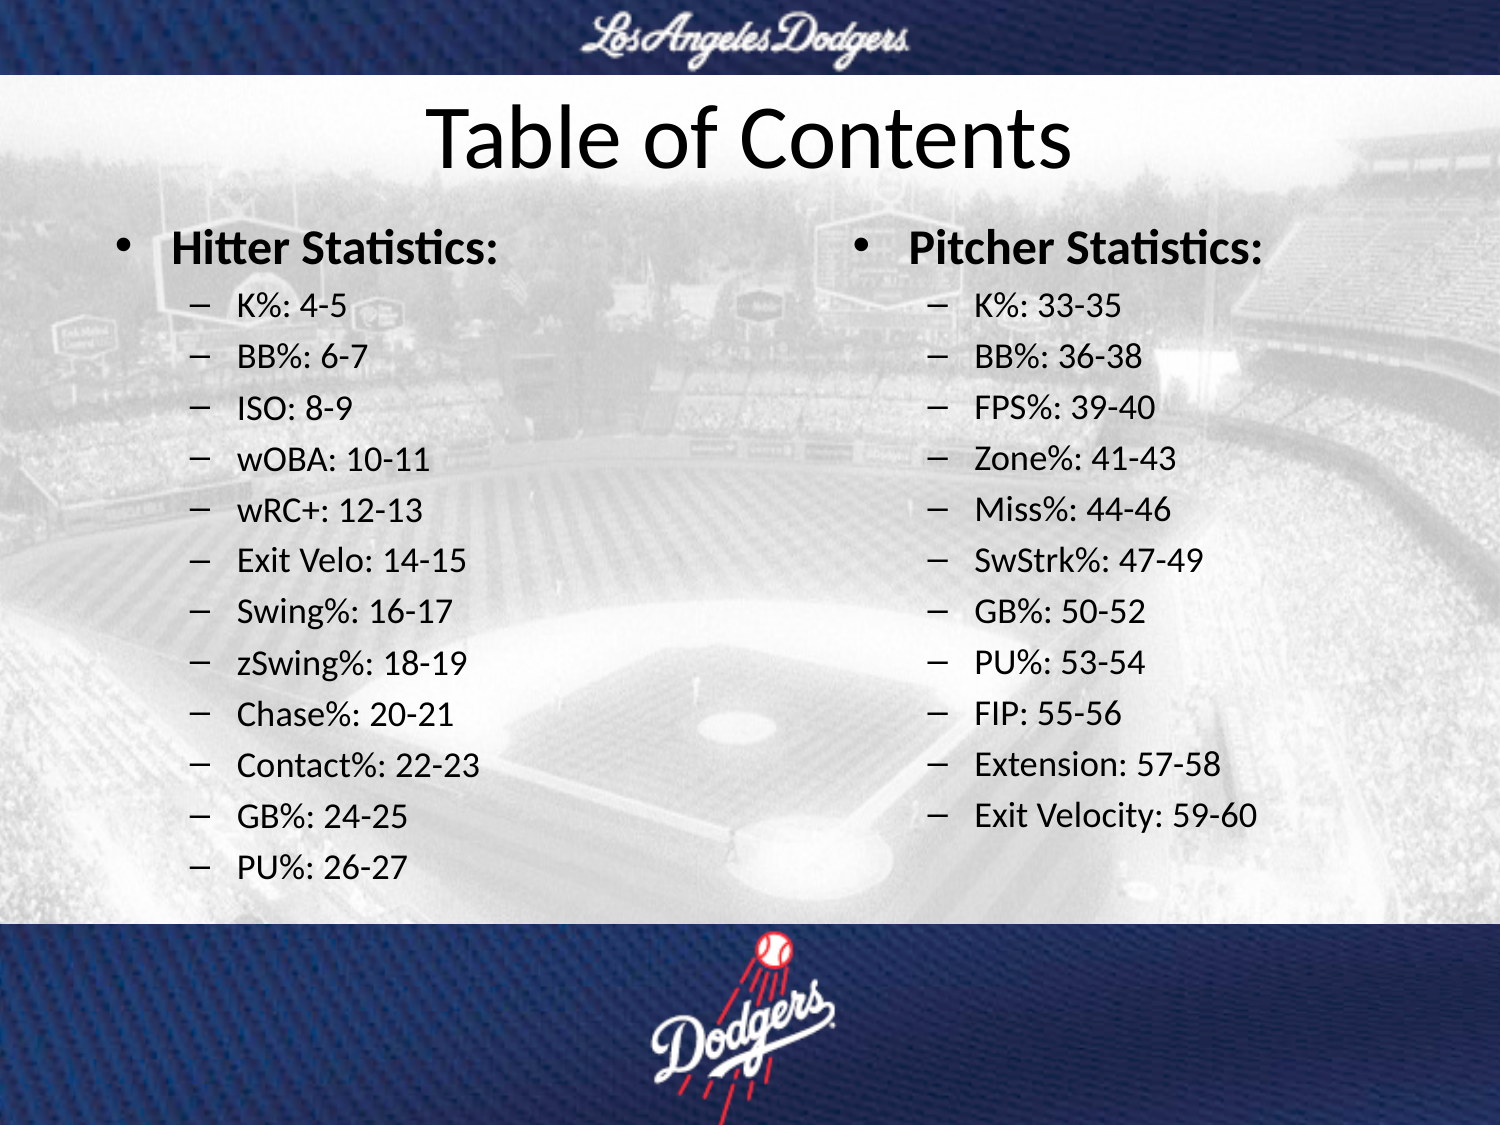

# Table of Contents
Hitter Statistics:
K%: 4-5
BB%: 6-7
ISO: 8-9
wOBA: 10-11
wRC+: 12-13
Exit Velo: 14-15
Swing%: 16-17
zSwing%: 18-19
Chase%: 20-21
Contact%: 22-23
GB%: 24-25
PU%: 26-27

Pitcher Statistics:
K%: 33-35
BB%: 36-38
FPS%: 39-40
Zone%: 41-43
Miss%: 44-46
SwStrk%: 47-49
GB%: 50-52
PU%: 53-54
FIP: 55-56
Extension: 57-58
Exit Velocity: 59-60